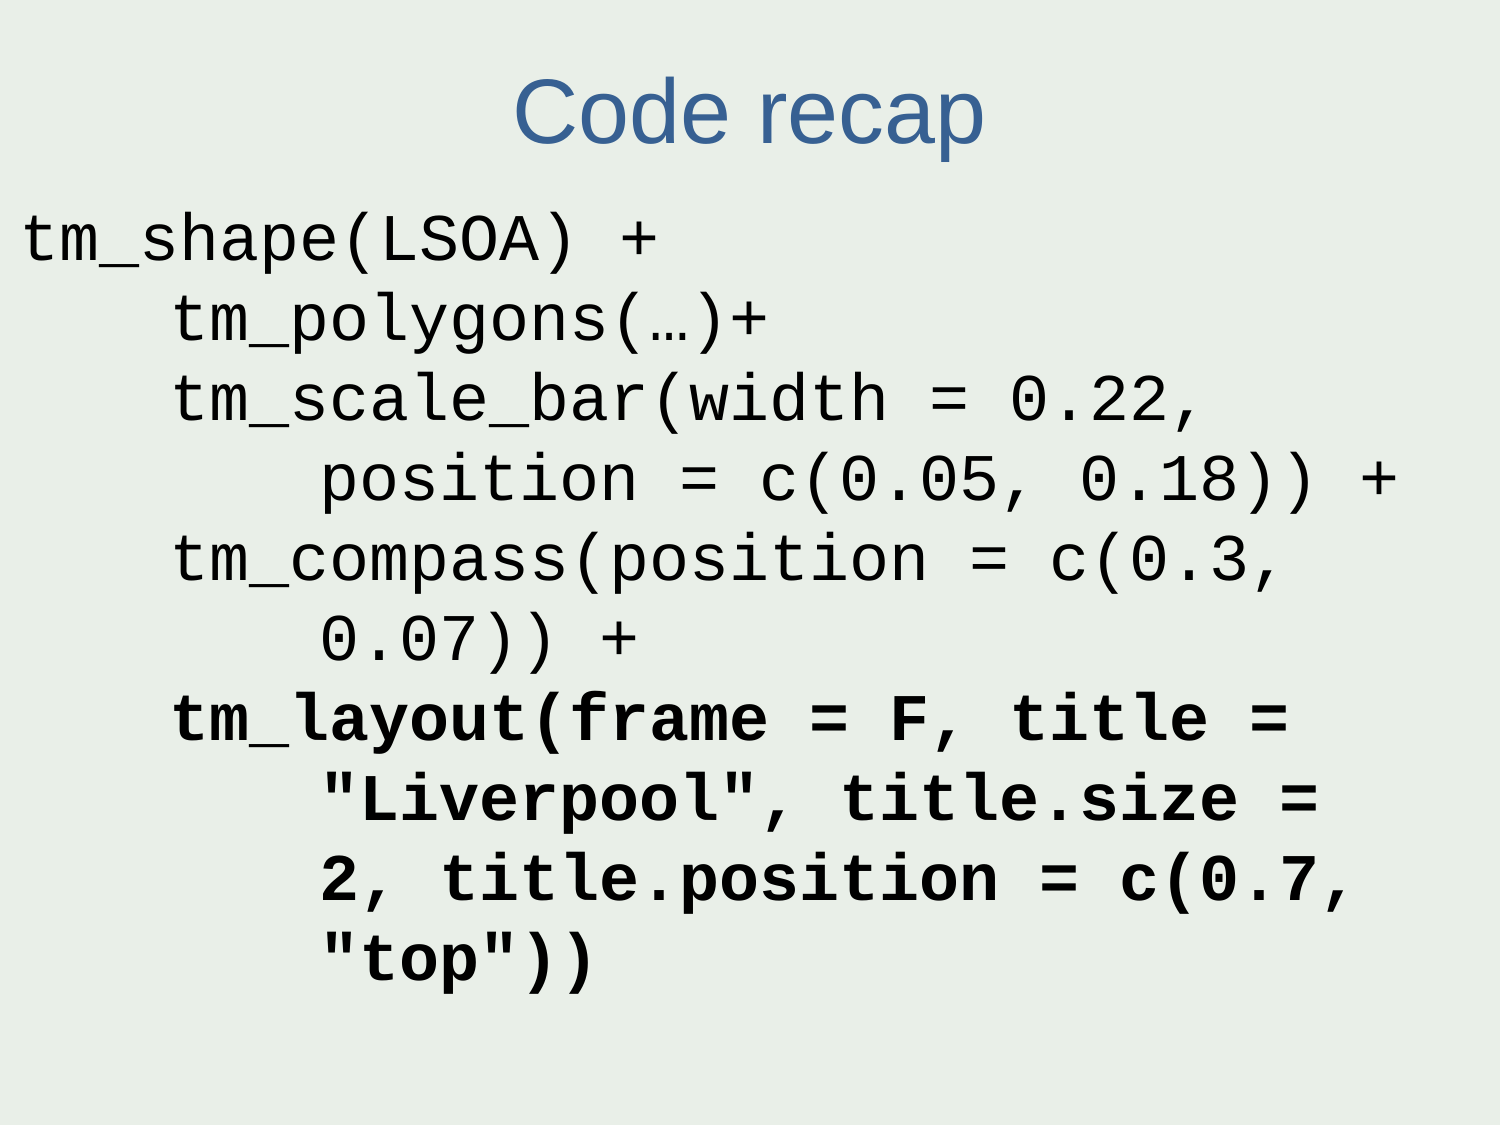

Code recap
tm_shape(LSOA) +
	tm_polygons(…)+
	tm_scale_bar(width = 0.22, 			position = c(0.05, 0.18)) +
	tm_compass(position = c(0.3, 			0.07)) +
	tm_layout(frame = F, title = 			"Liverpool", title.size = 			2, title.position = c(0.7, 		"top"))